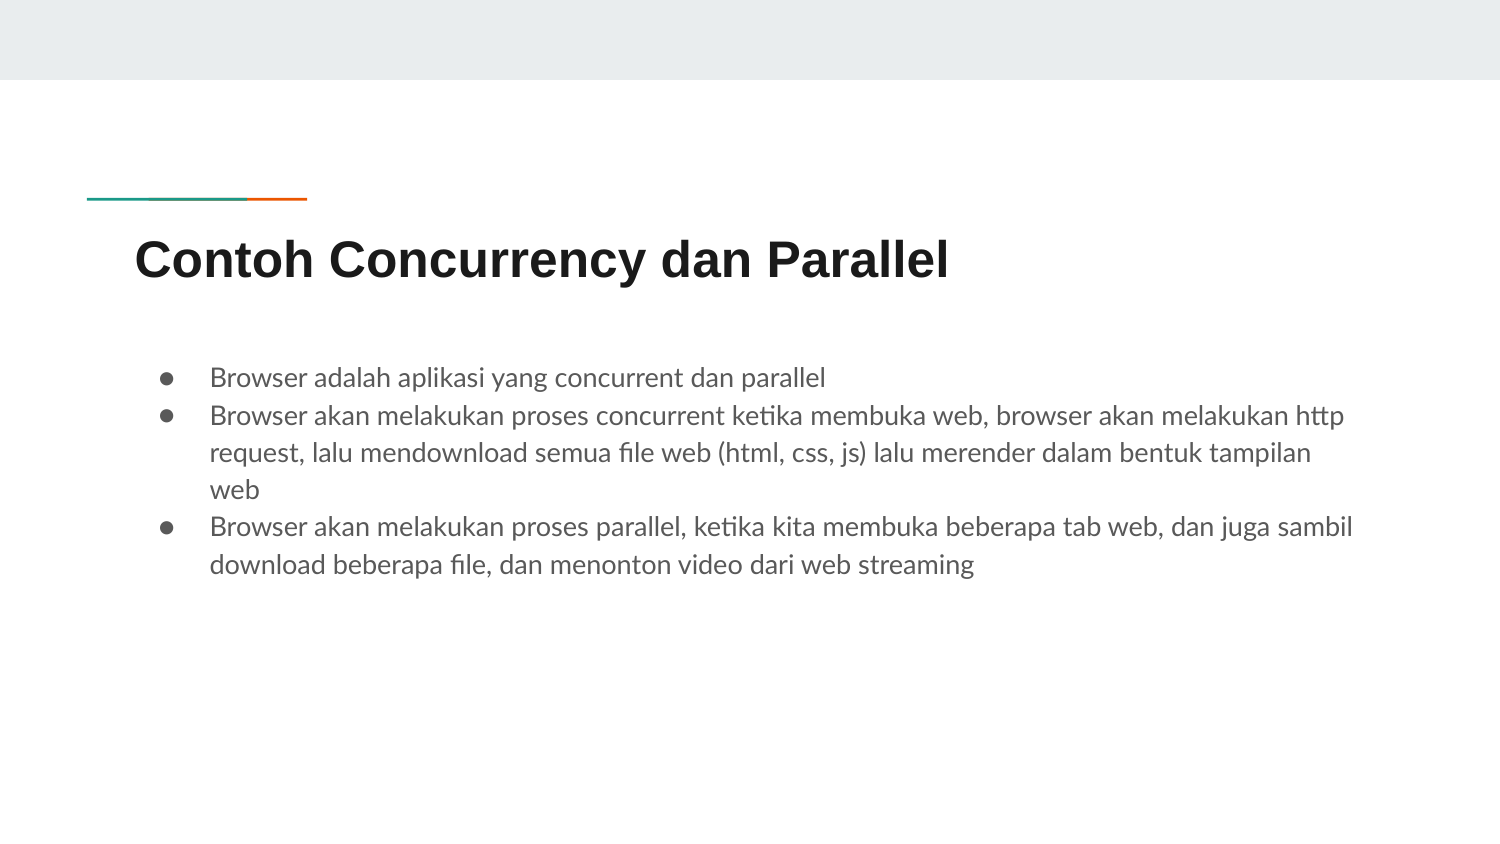

# Contoh Concurrency dan Parallel
Browser adalah aplikasi yang concurrent dan parallel
Browser akan melakukan proses concurrent ketika membuka web, browser akan melakukan http request, lalu mendownload semua file web (html, css, js) lalu merender dalam bentuk tampilan web
Browser akan melakukan proses parallel, ketika kita membuka beberapa tab web, dan juga sambil download beberapa file, dan menonton video dari web streaming